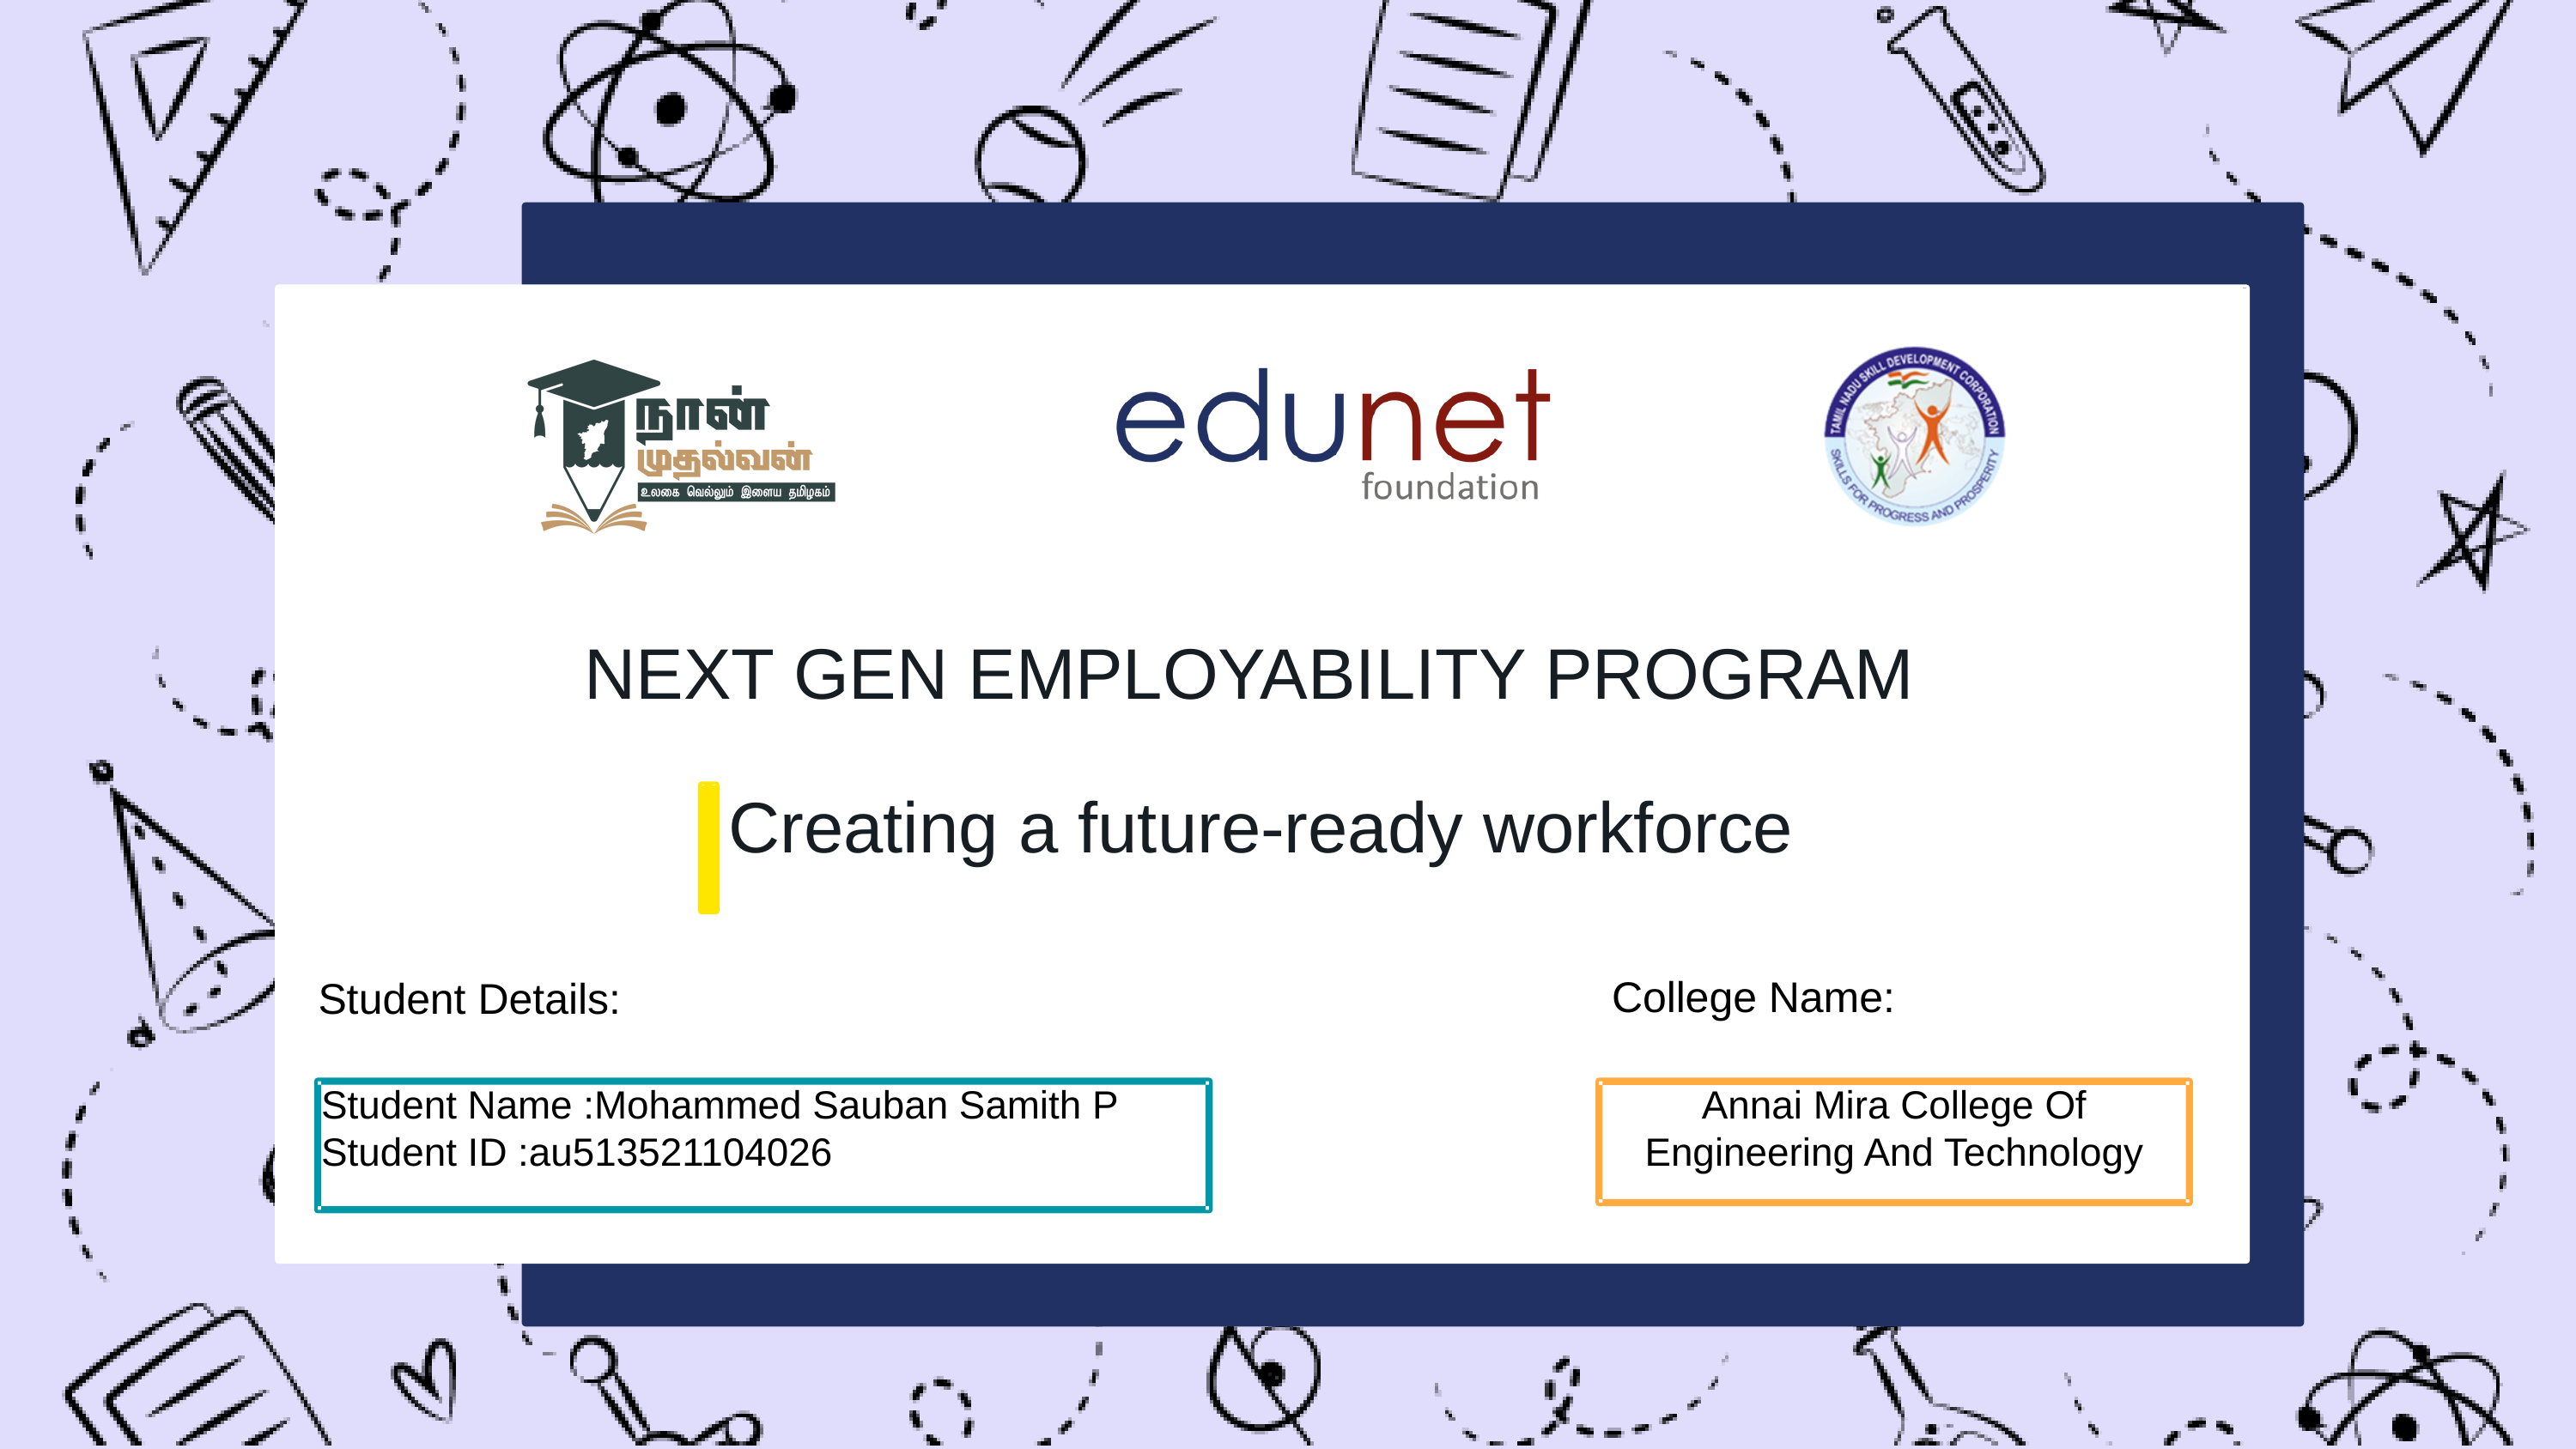

Next Gen Employability Program

NEXT GEN EMPLOYABILITY PROGRAM

Creating a future-ready workforce
College Name:
Student Details:

Student Name :Mohammed Sauban Samith P
Student ID :au513521104026

Annai Mira College Of Engineering And Technology